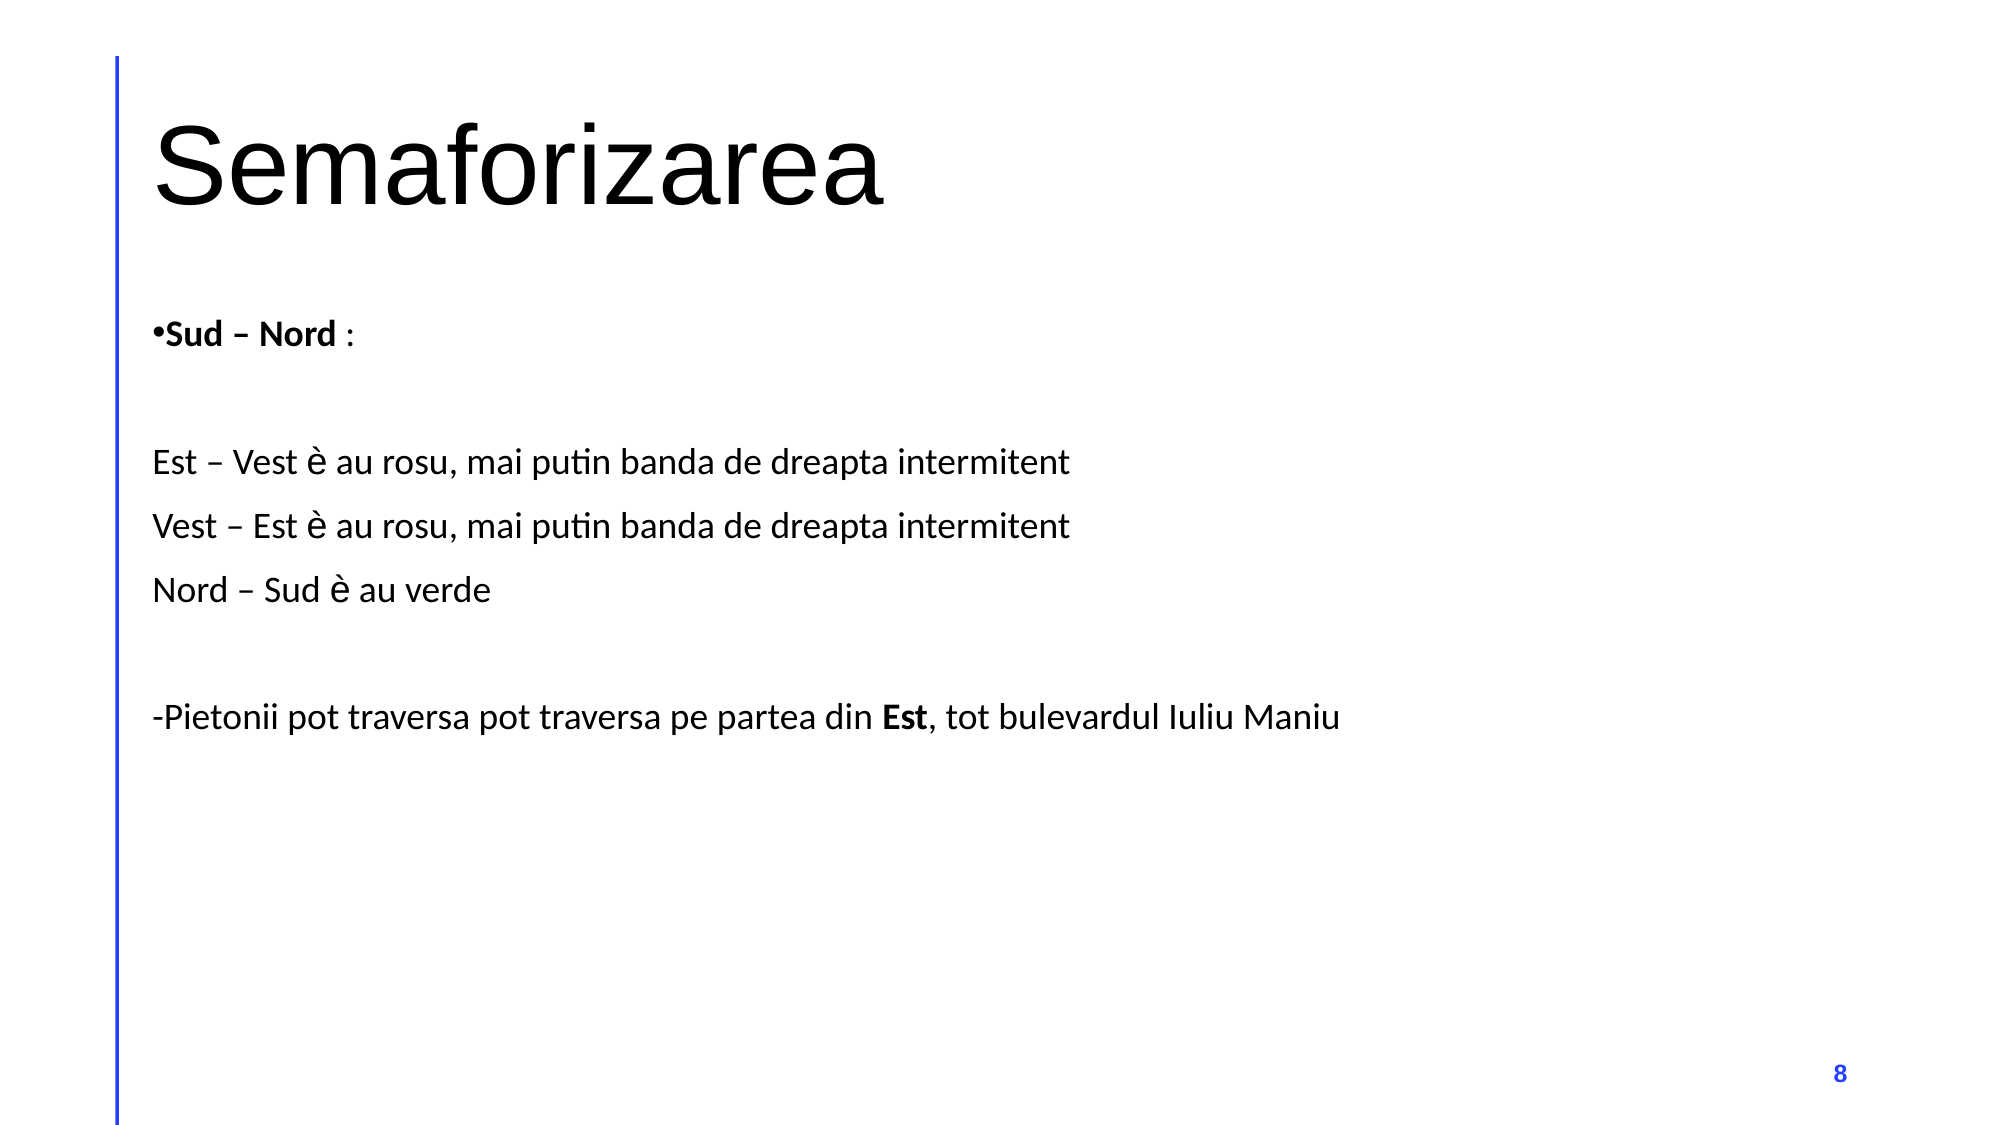

# Semaforizarea
Sud – Nord :

Est – Vest è au rosu, mai putin banda de dreapta intermitent
Vest – Est è au rosu, mai putin banda de dreapta intermitent
Nord – Sud è au verde

-Pietonii pot traversa pot traversa pe partea din Est, tot bulevardul Iuliu Maniu

8